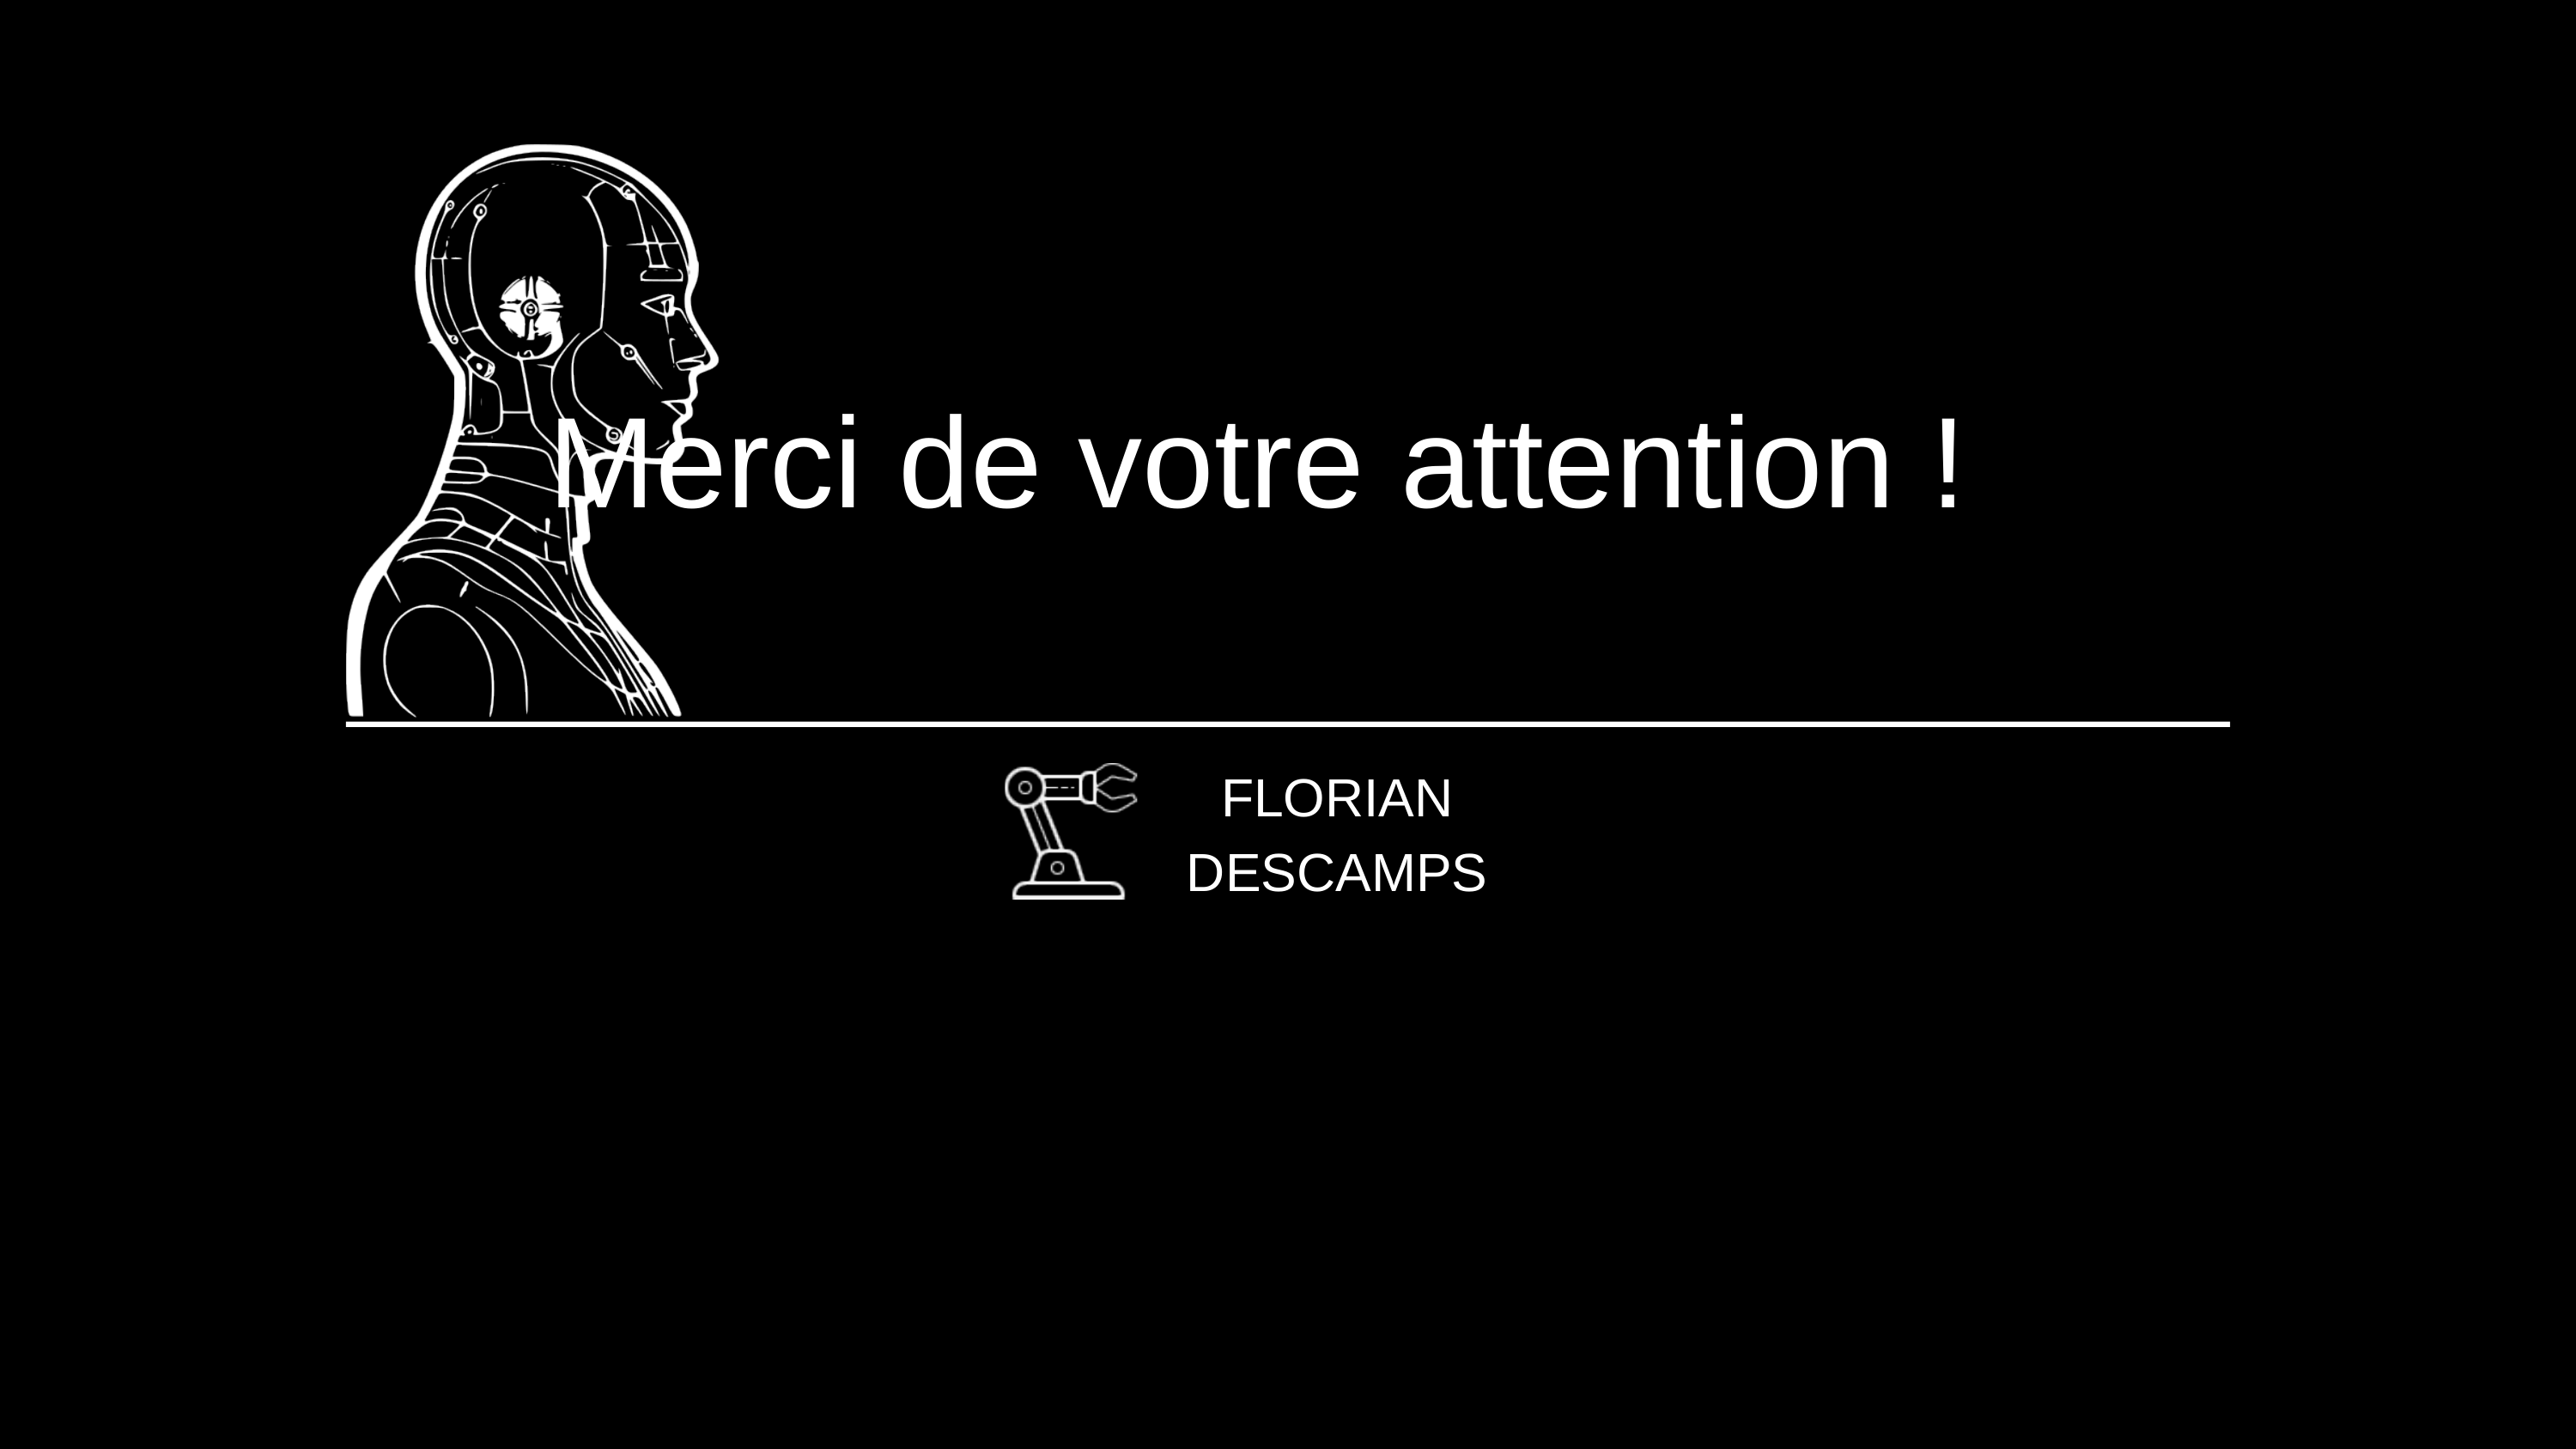

Merci de votre attention !

FLORIAN DESCAMPS